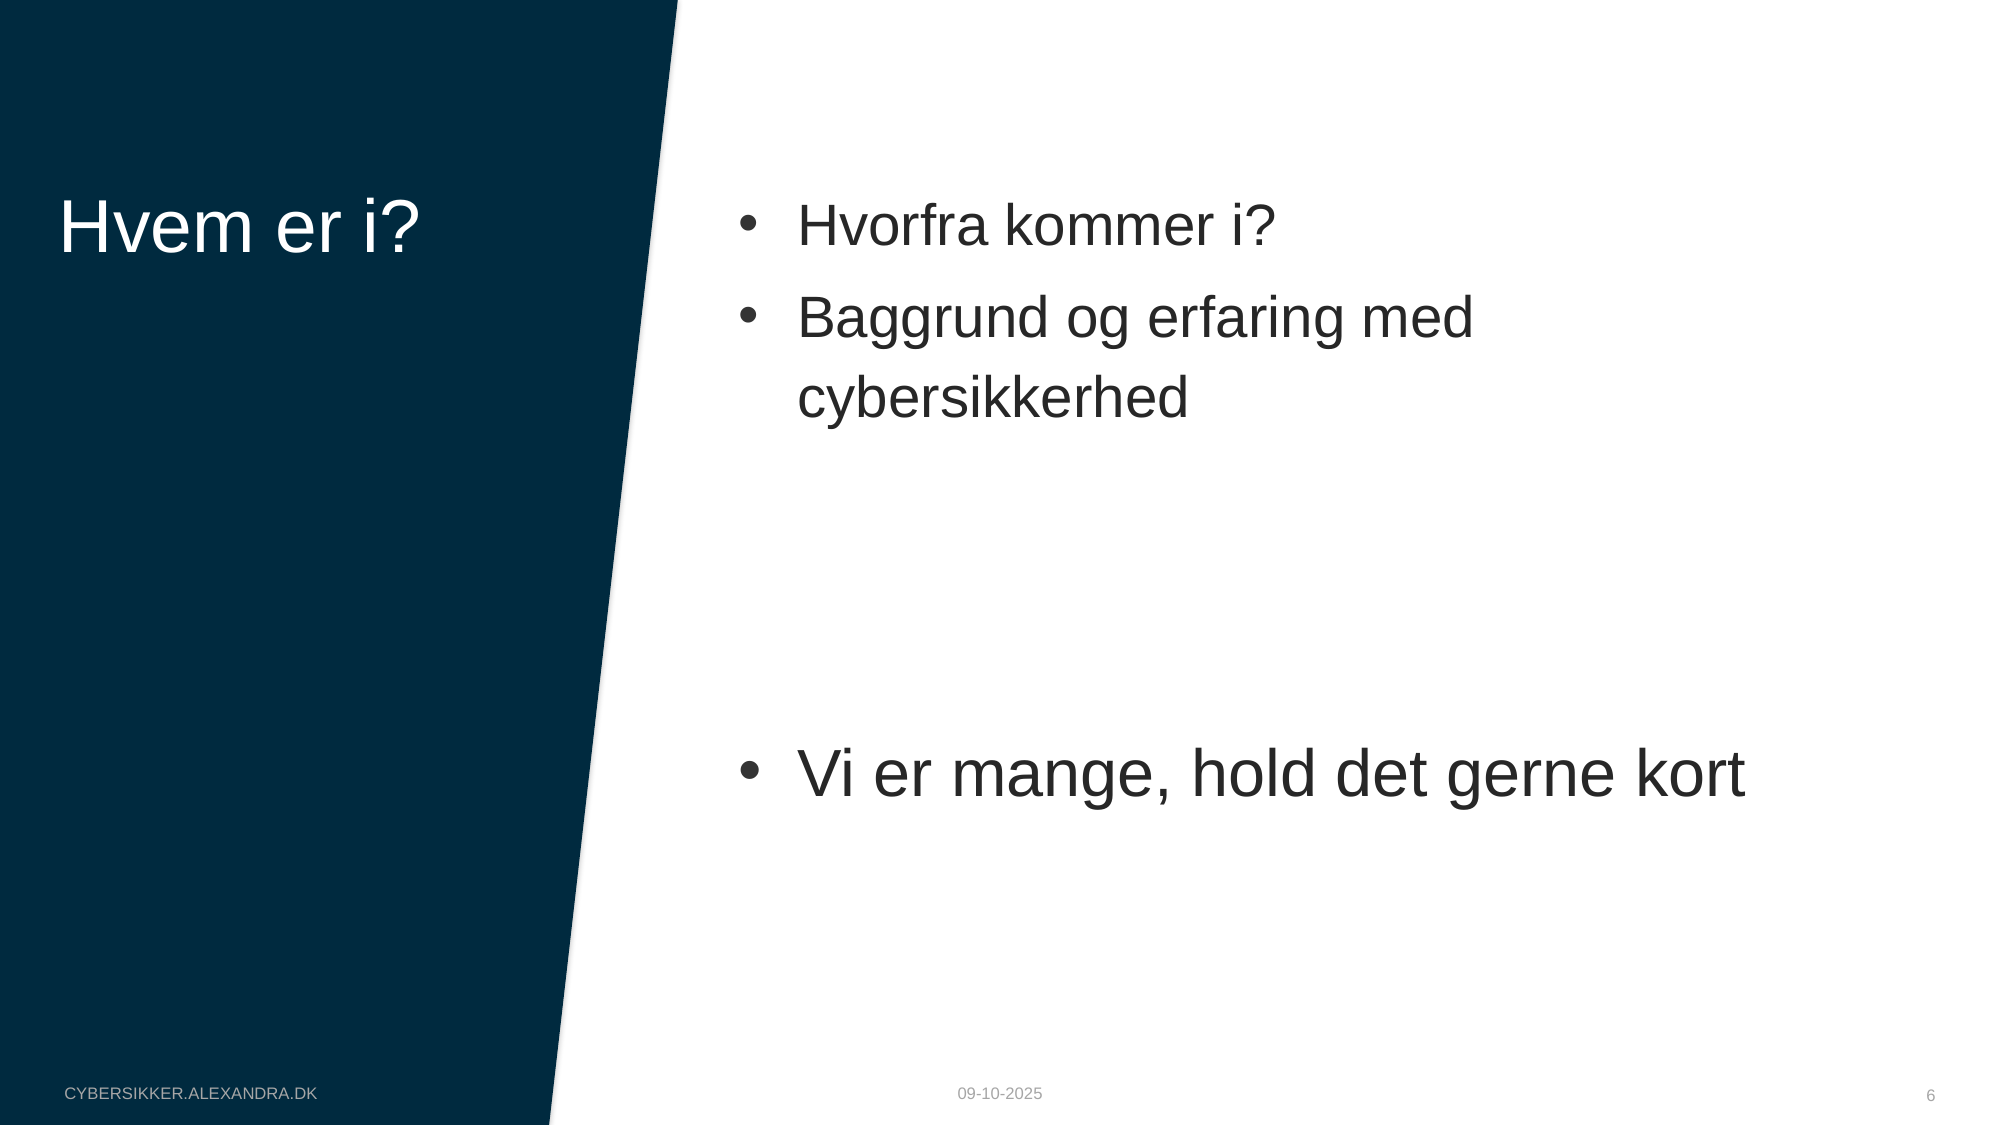

# Hvem er i?
Hvorfra kommer i?
Baggrund og erfaring med cybersikkerhed

Vi er mange, hold det gerne kort
cybersikker.alexandra.dk
09-10-2025
6